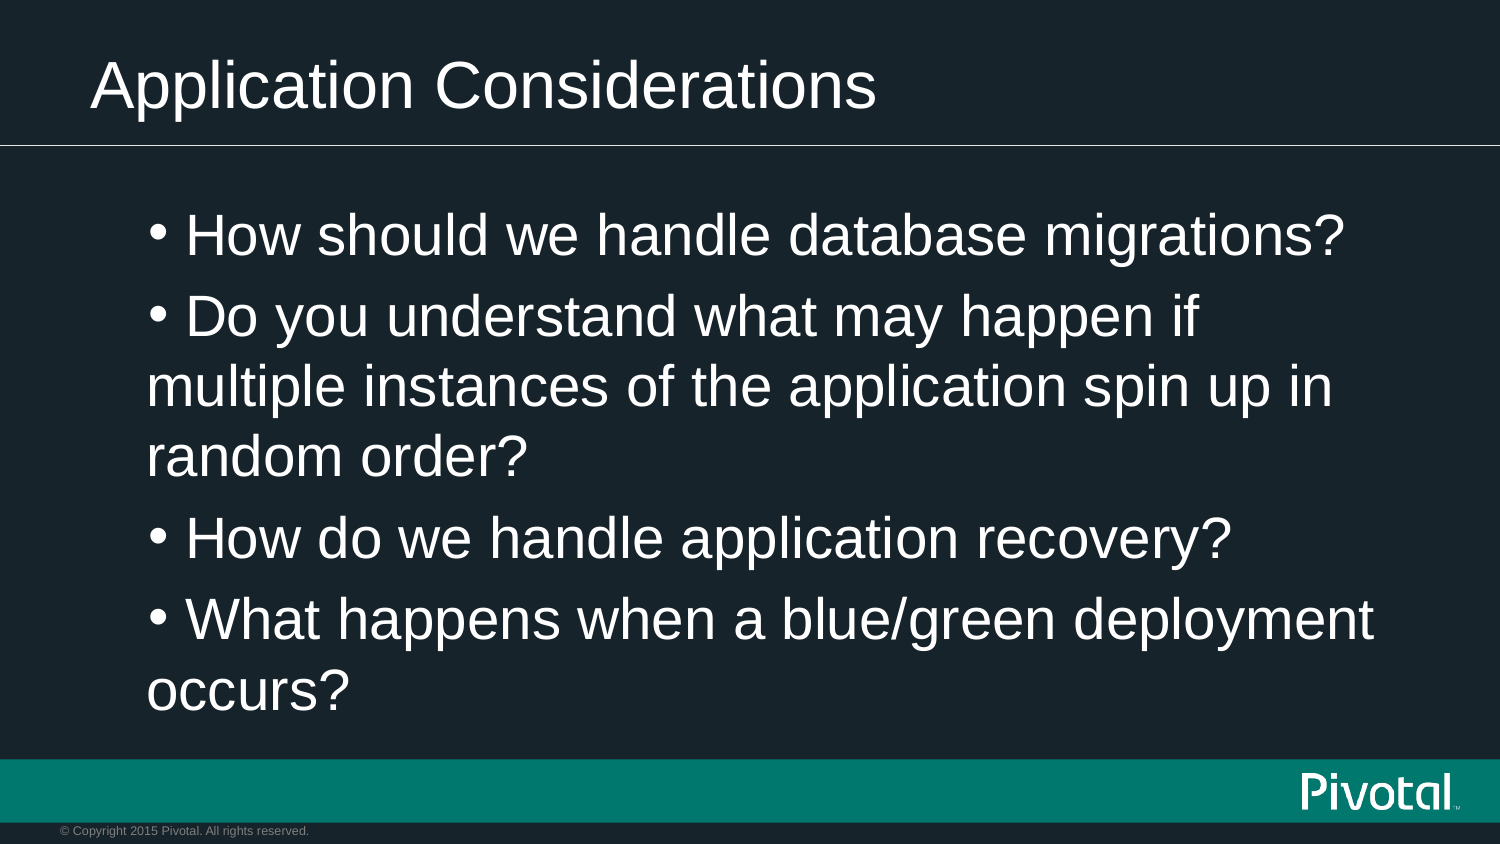

# Application Considerations
 How should we handle database migrations?
 Do you understand what may happen if multiple instances of the application spin up in random order?
 How do we handle application recovery?
 What happens when a blue/green deployment occurs?